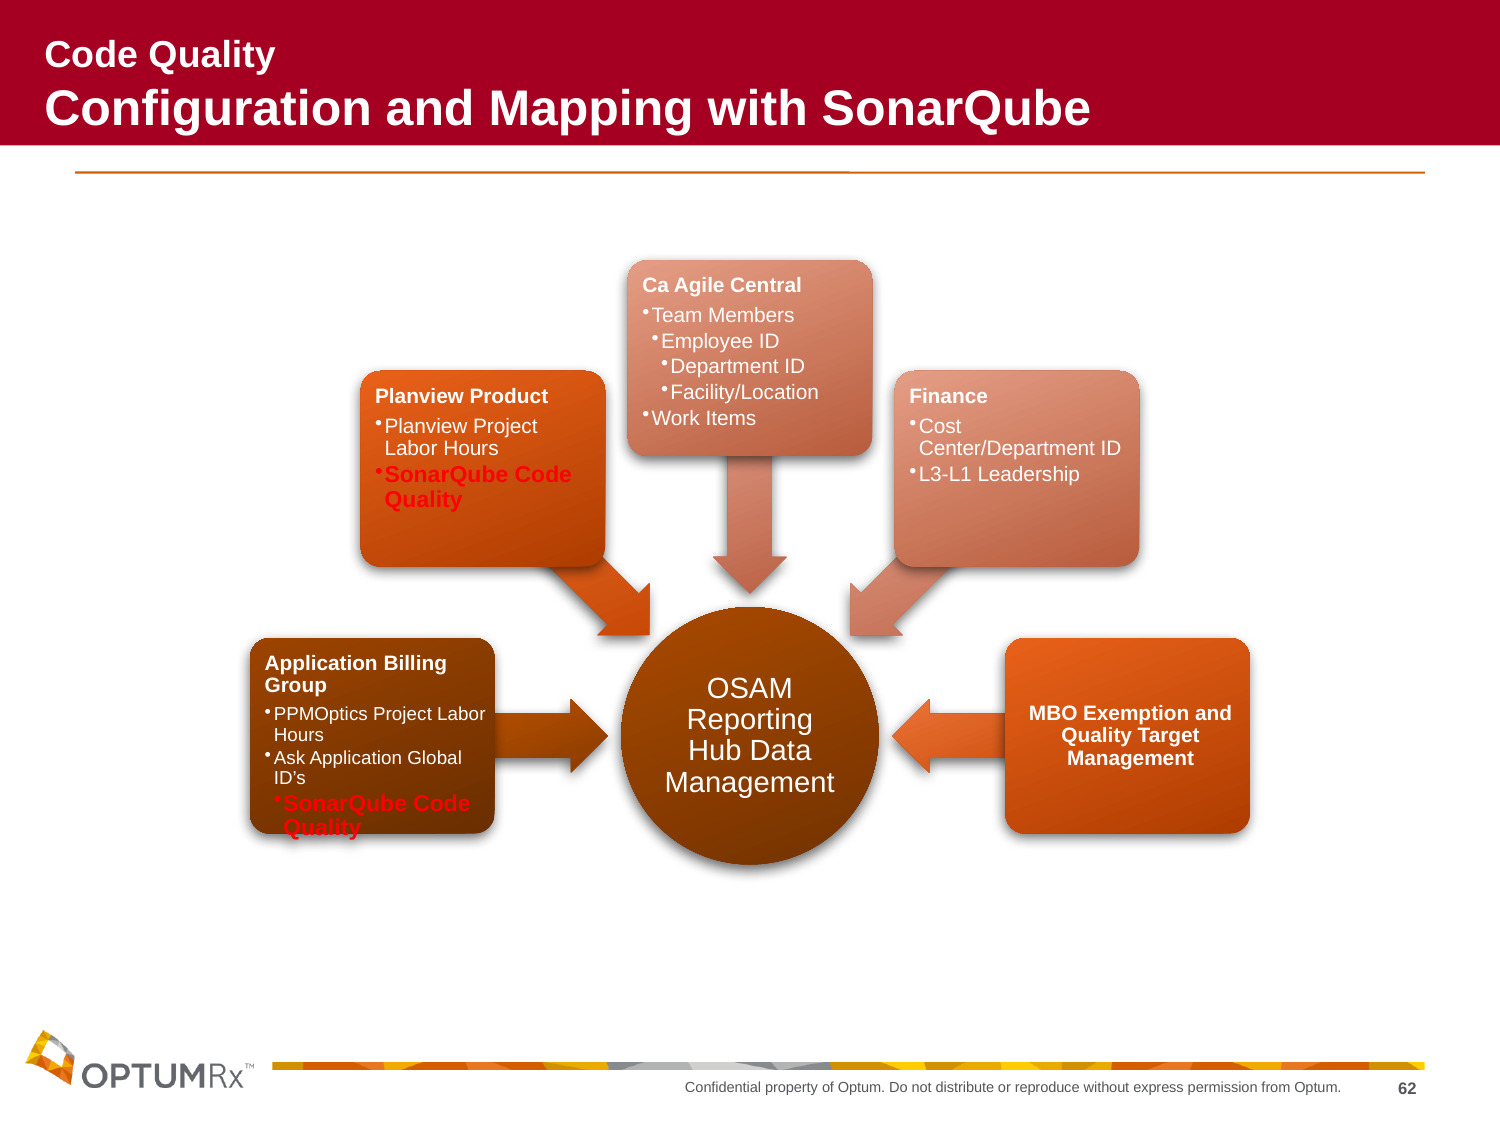

# Code Quality Configuration and Mapping with SonarQube
OSAM Reporting Hub Data Management
Application Billing Group
PPMOptics Project Labor Hours
Ask Application Global ID’s
SonarQube Code Quality
Planview Product
Planview Project Labor Hours
SonarQube Code Quality
Ca Agile Central
Team Members
Employee ID
Department ID
Facility/Location
Work Items
Finance
Cost Center/Department ID
L3-L1 Leadership
MBO Exemption and Quality Target Management